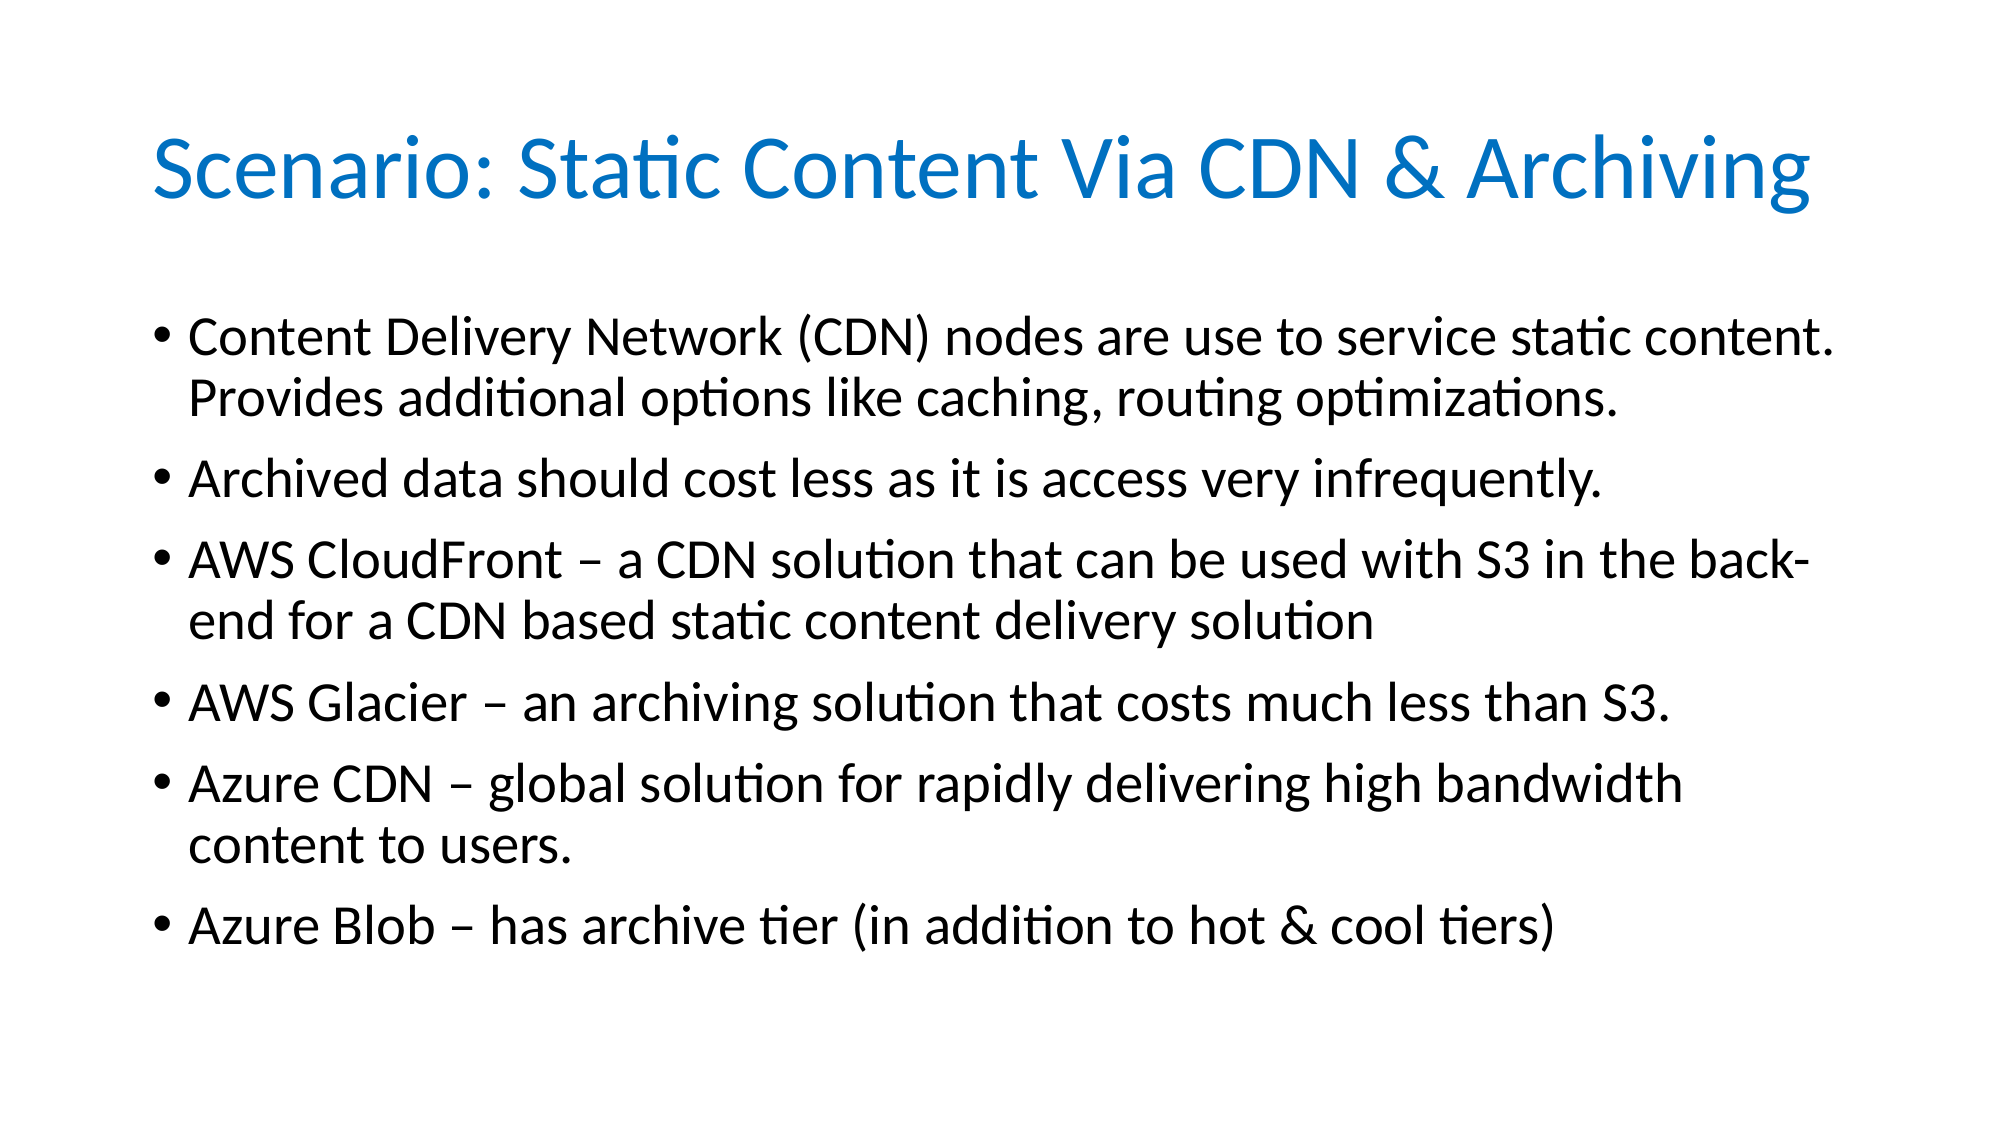

# Scenario: Static Content Via CDN & Archiving
Content Delivery Network (CDN) nodes are use to service static content. Provides additional options like caching, routing optimizations.
Archived data should cost less as it is access very infrequently.
AWS CloudFront – a CDN solution that can be used with S3 in the back-end for a CDN based static content delivery solution
AWS Glacier – an archiving solution that costs much less than S3.
Azure CDN – global solution for rapidly delivering high bandwidth content to users.
Azure Blob – has archive tier (in addition to hot & cool tiers)